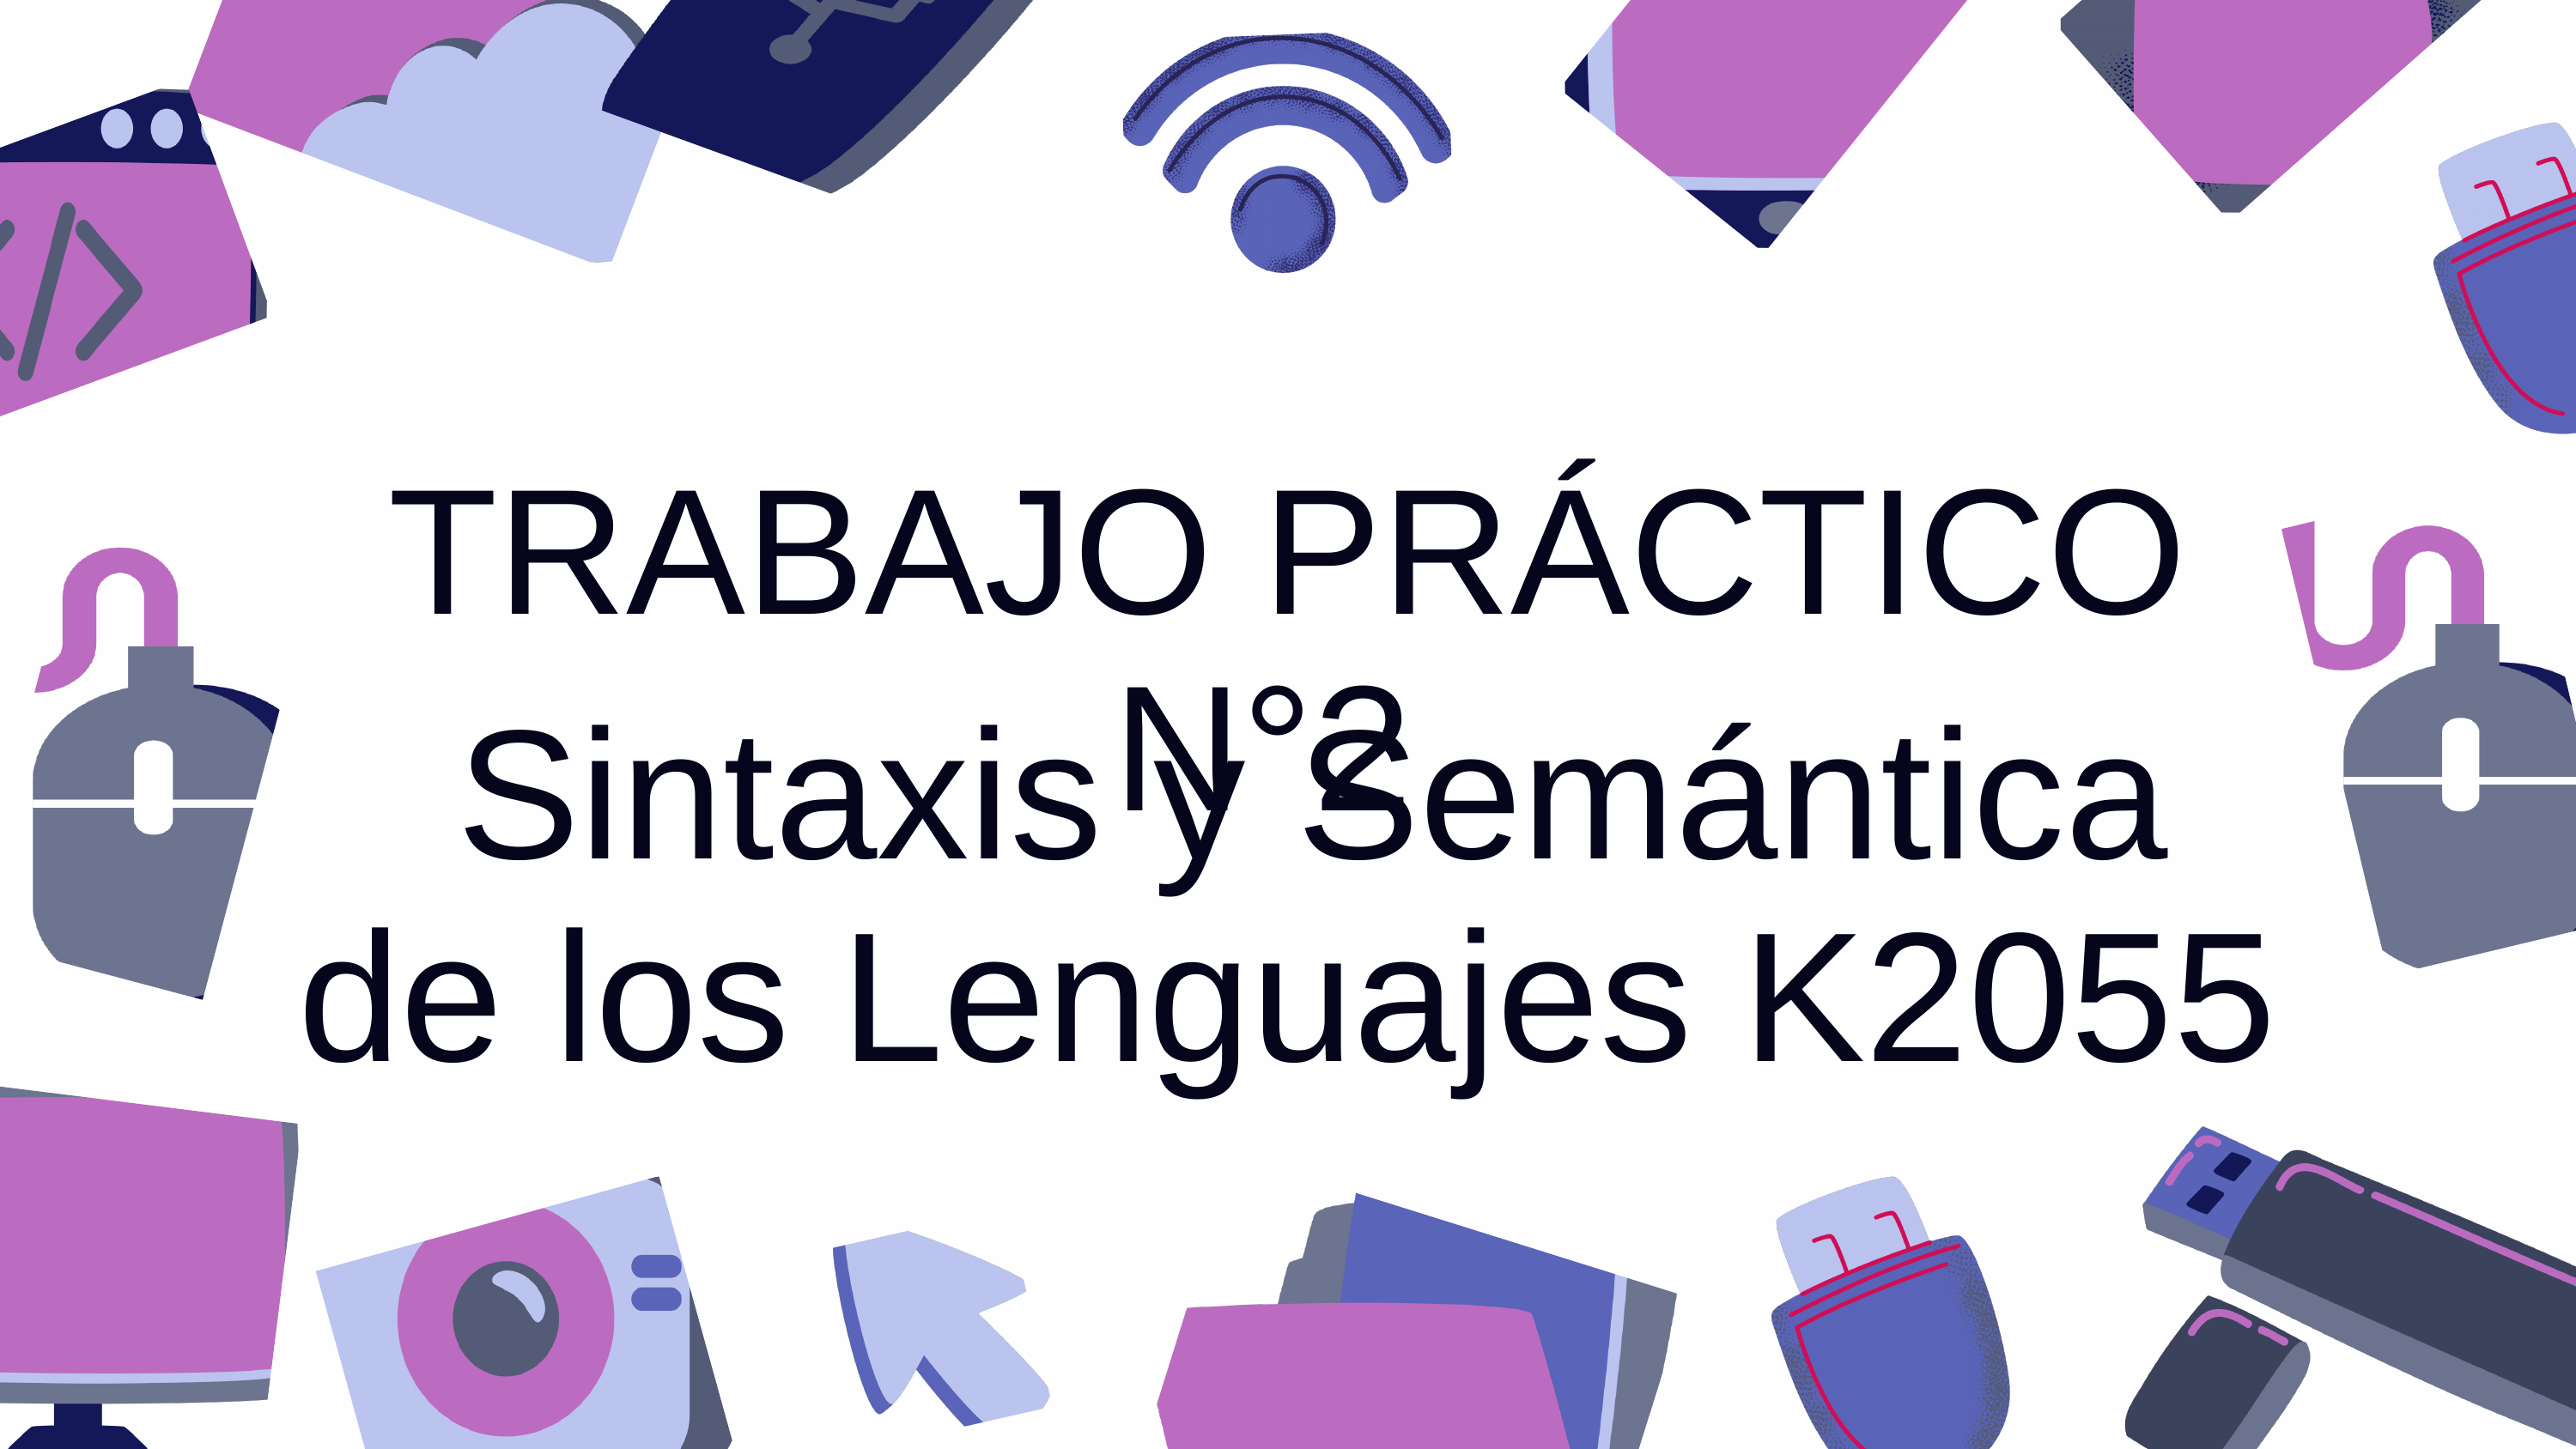

TRABAJO PRÁCTICO N°2

 Sintaxis y Semántica de los Lenguajes K2055